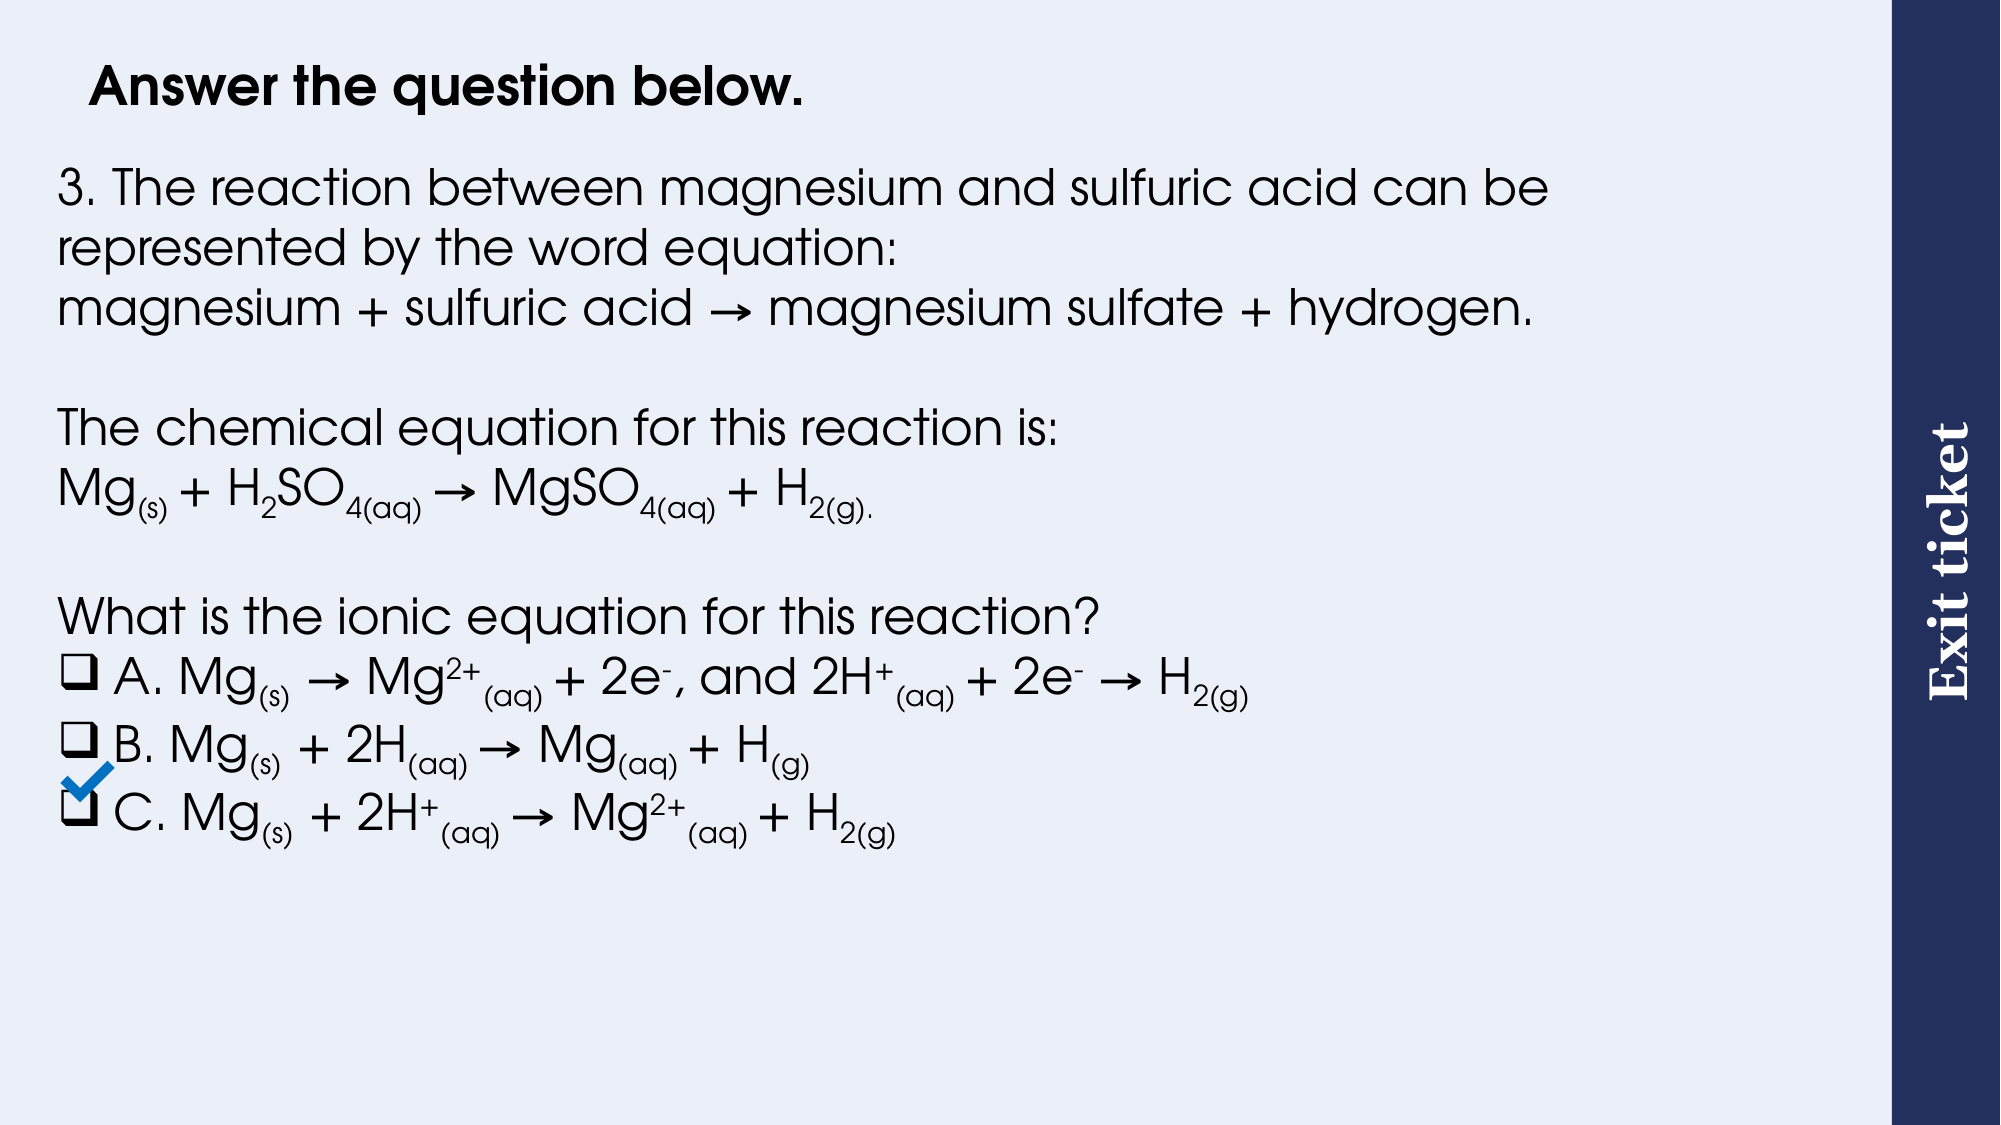

# Answer the question below.
3. The reaction between magnesium and sulfuric acid can be represented by the word equation:
magnesium + sulfuric acid → magnesium sulfate + hydrogen.

The chemical equation for this reaction is:
Mg(s) + H2SO4(aq) → MgSO4(aq) + H2(g).

What is the ionic equation for this reaction?
A. Mg(s) → Mg2+(aq) + 2e-, and 2H+(aq) + 2e- → H2(g)
B. Mg(s) + 2H(aq) → Mg(aq) + H(g)
C. Mg(s) + 2H+(aq) → Mg2+(aq) + H2(g)
✓